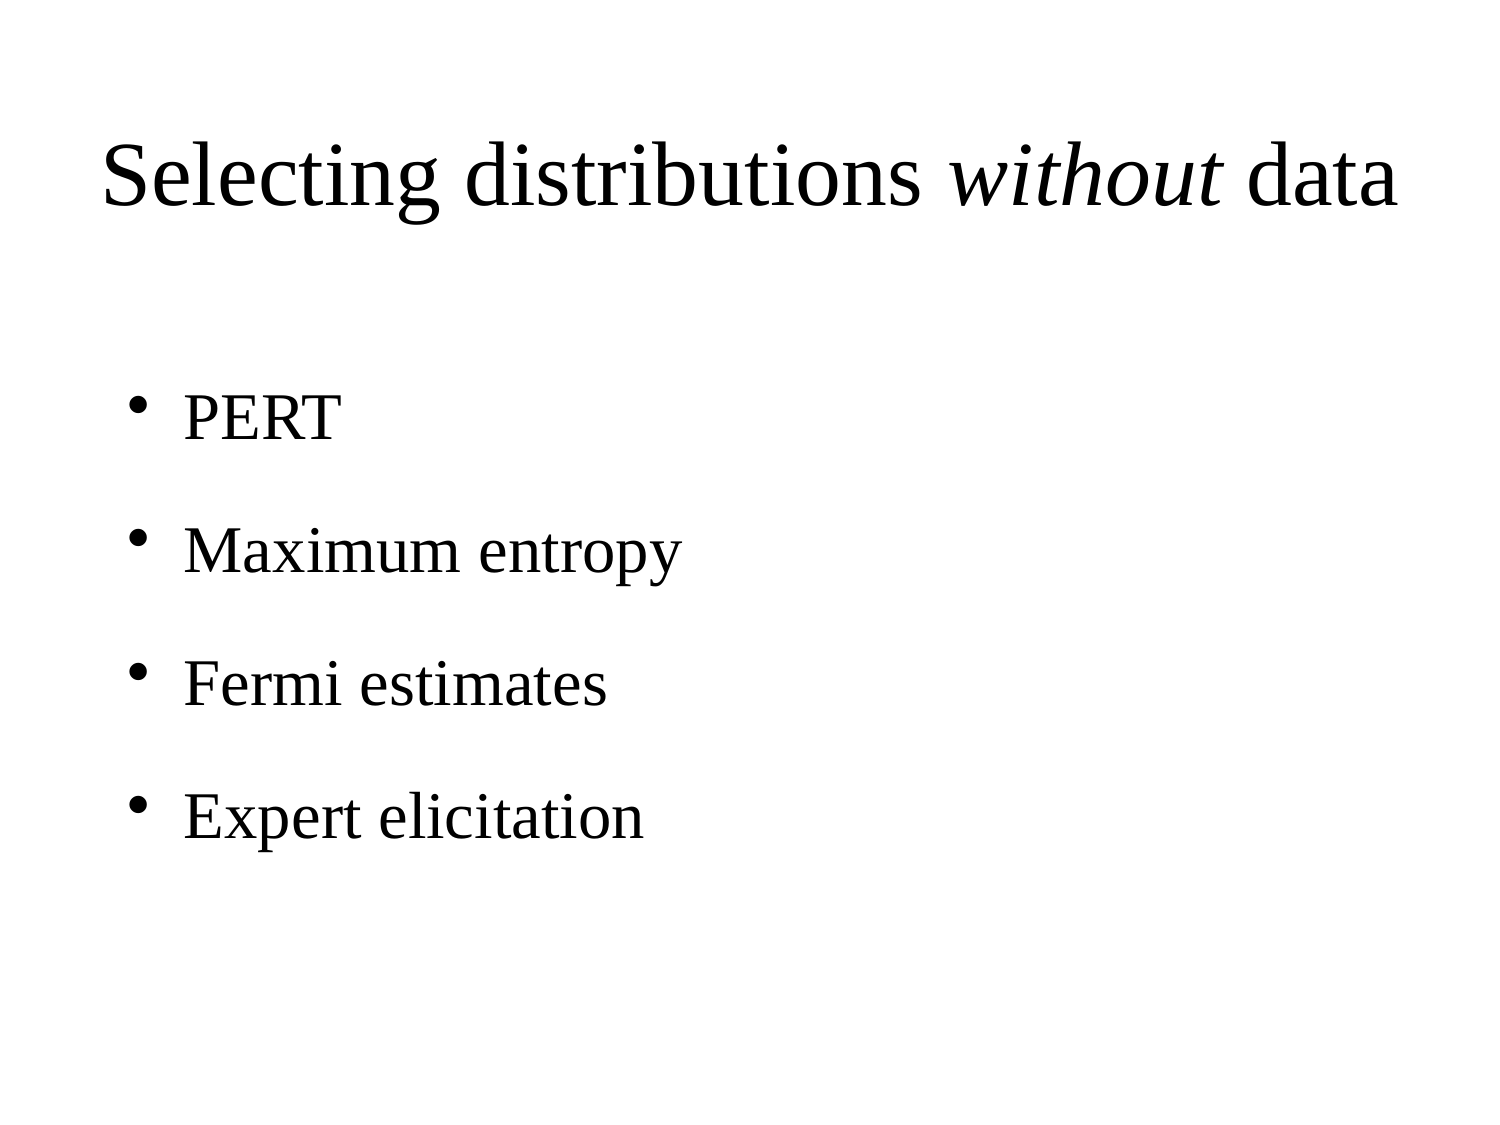

# Selecting distributions without data
PERT
Maximum entropy
Fermi estimates
Expert elicitation